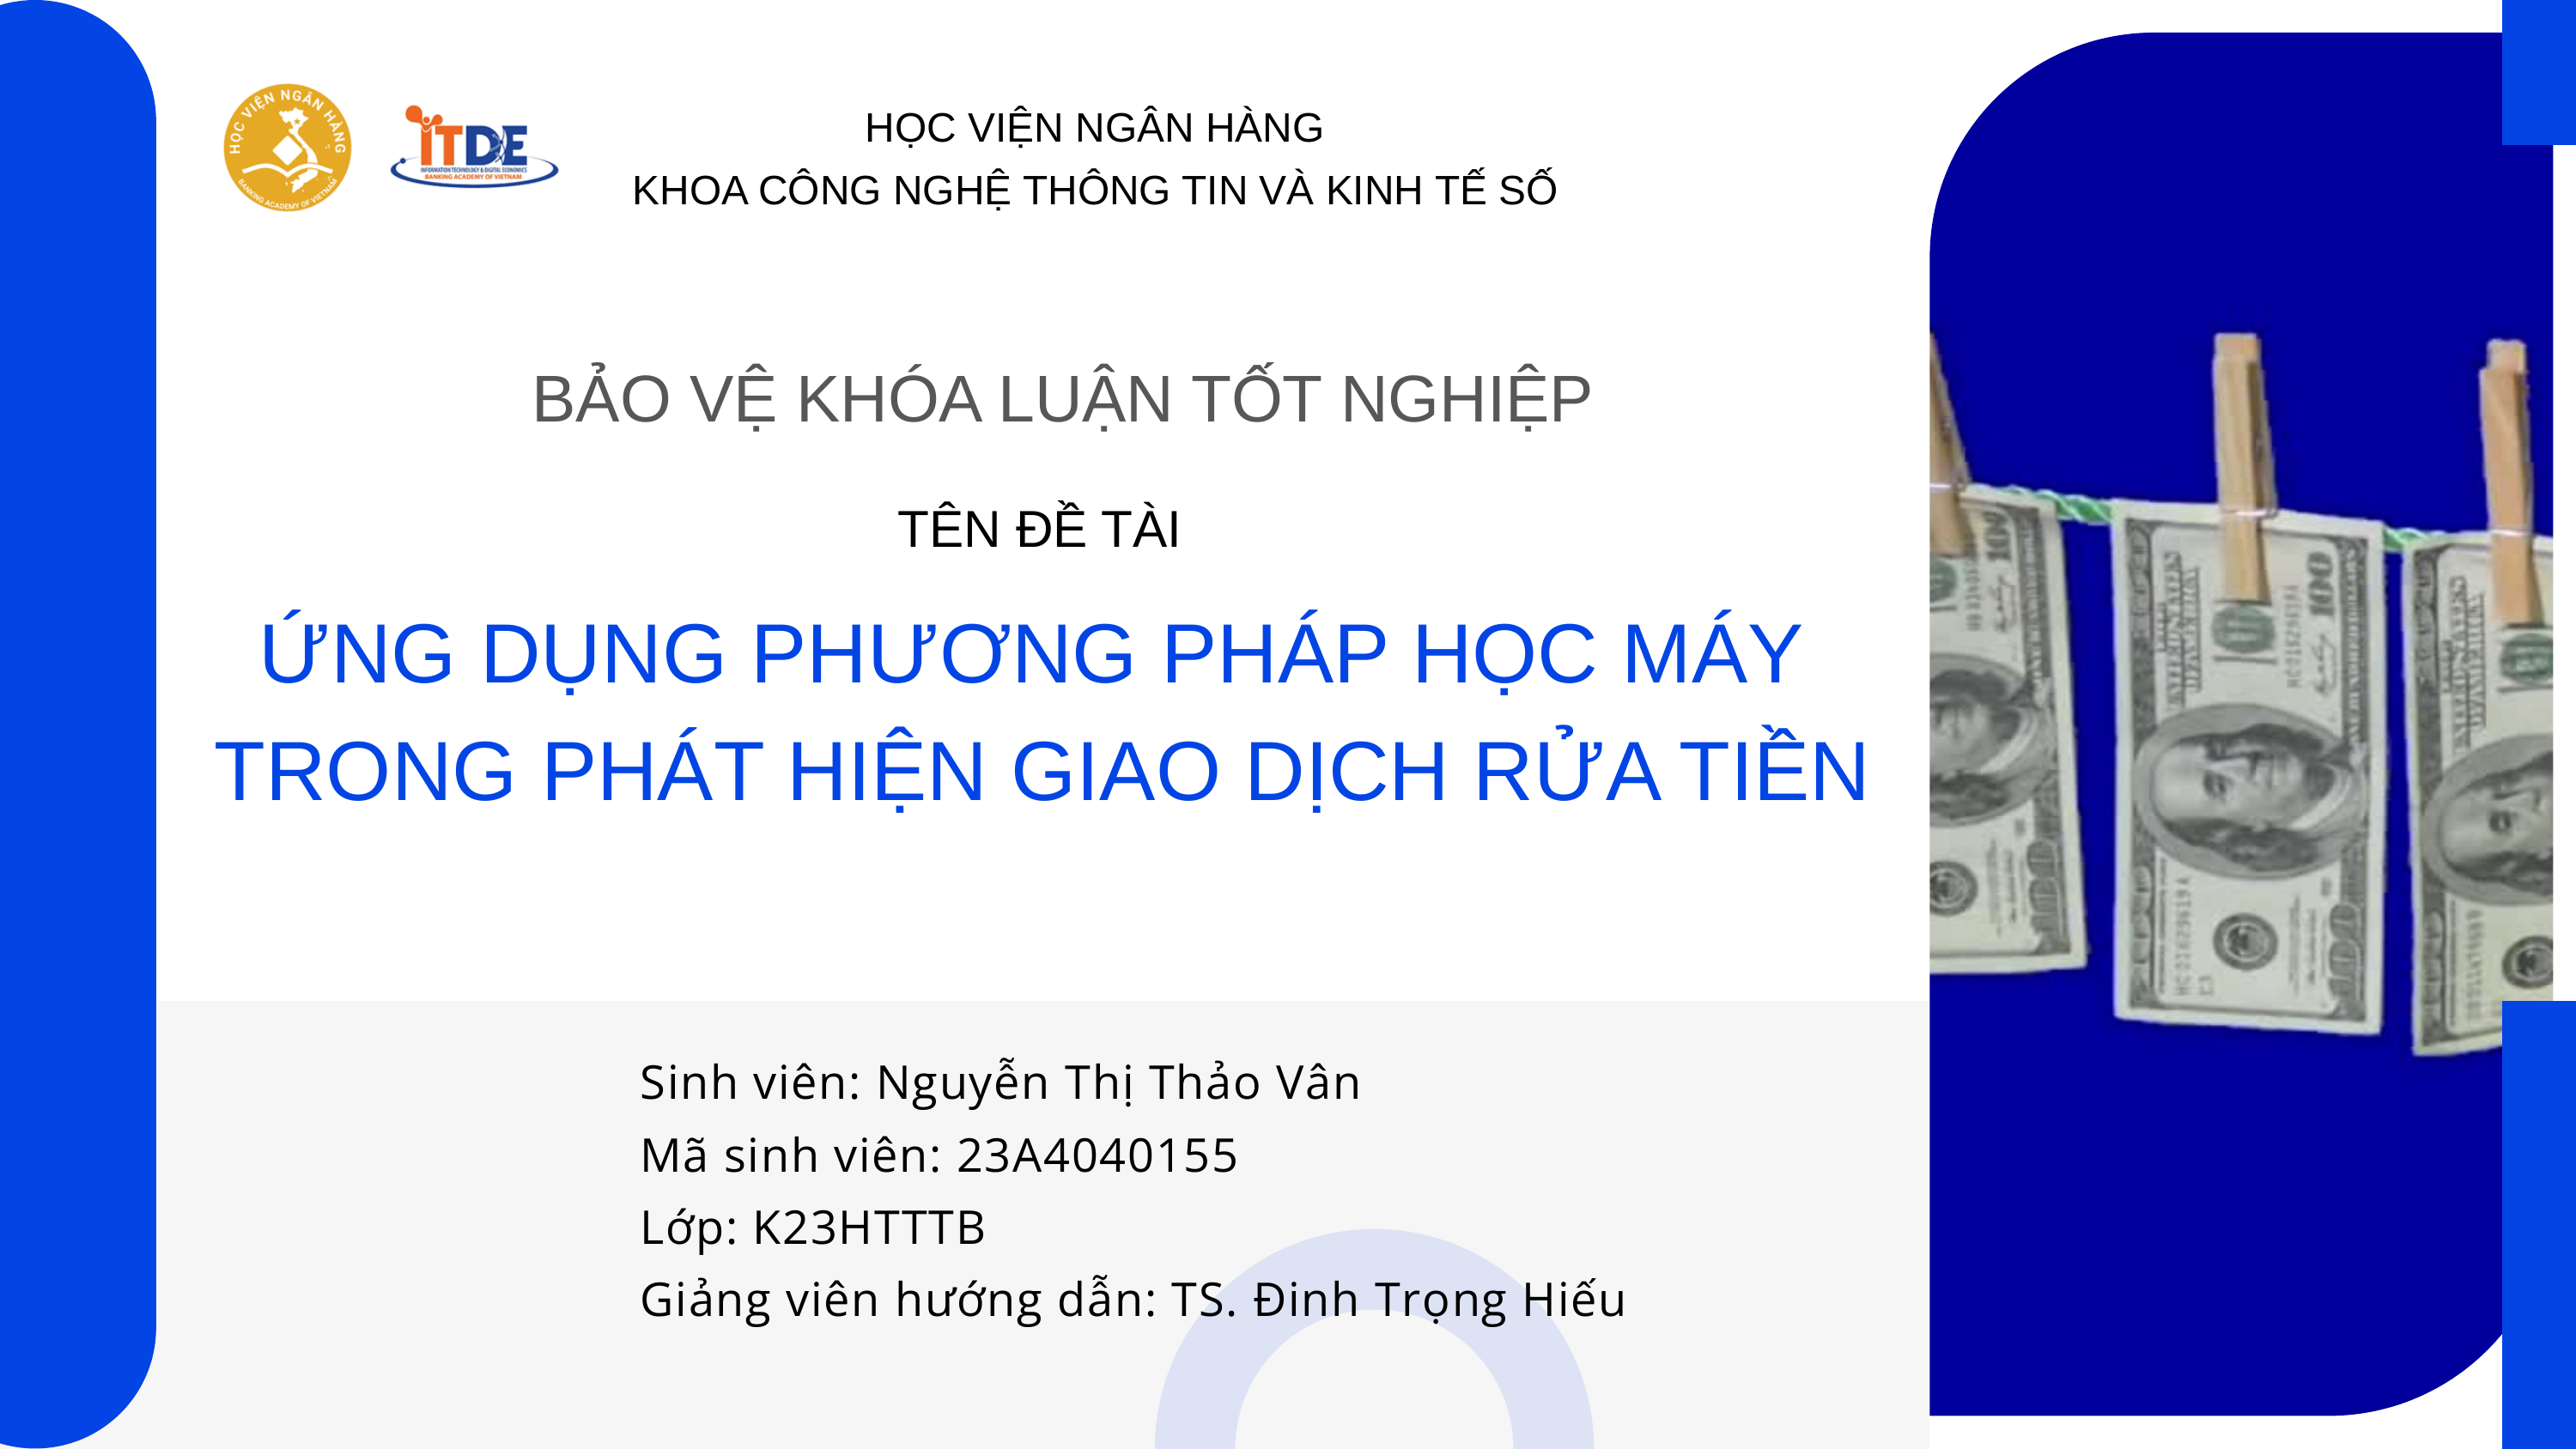

HỌC VIỆN NGÂN HÀNG
KHOA CÔNG NGHỆ THÔNG TIN VÀ KINH TẾ SỐ
BẢO VỆ KHÓA LUẬN TỐT NGHIỆP
TÊN ĐỀ TÀI
ỨNG DỤNG PHƯƠNG PHÁP HỌC MÁY
TRONG PHÁT HIỆN GIAO DỊCH RỬA TIỀN

Sinh viên: Nguyễn Thị Thảo Vân
Mã sinh viên: 23A4040155
Lớp: K23HTTTB
Giảng viên hướng dẫn: TS. Đinh Trọng Hiếu